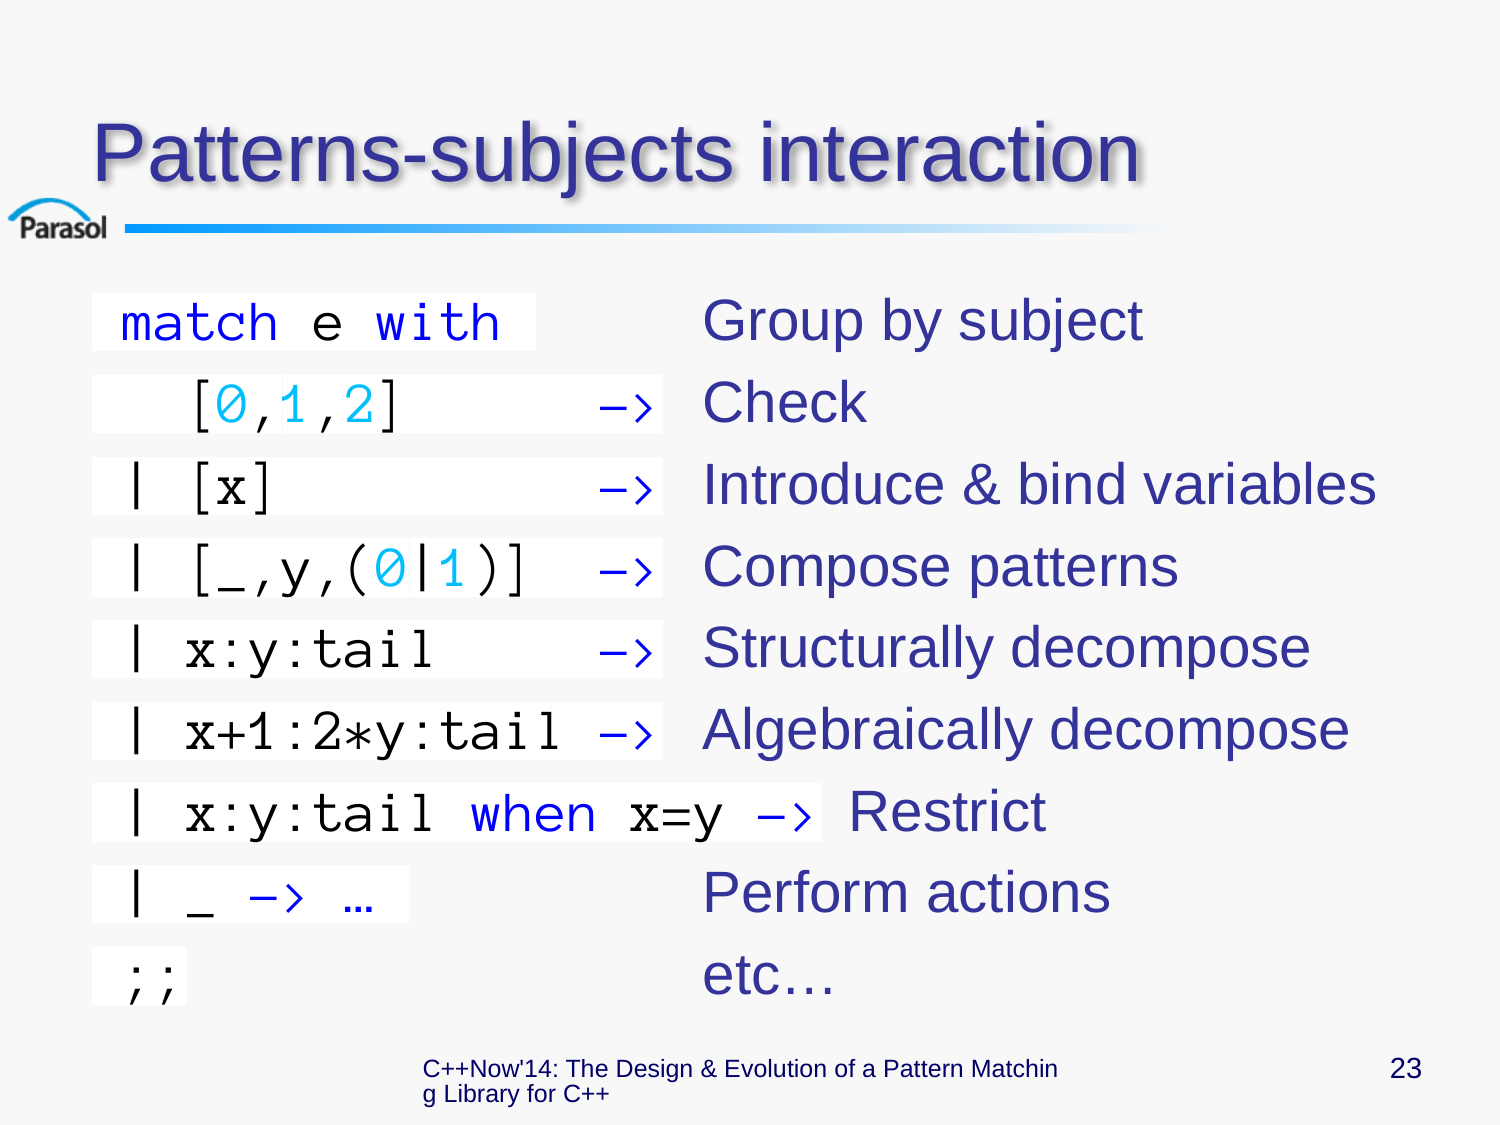

# Patterns-subjects interaction
 match e with
   [0,1,2]      ->
 | [x]          ->
 | [_,y,(0|1)]  ->
 | x:y:tail     ->
 | x+1:2*y:tail ->
 | x:y:tail when x=y ->
 | _ -> …
 ;;

Group by subject
Check
Introduce & bind variables
Compose patterns
Structurally decompose
Algebraically decompose
         Restrict
Perform actions
etc…
C++Now'14: The Design & Evolution of a Pattern Matching Library for C++
23